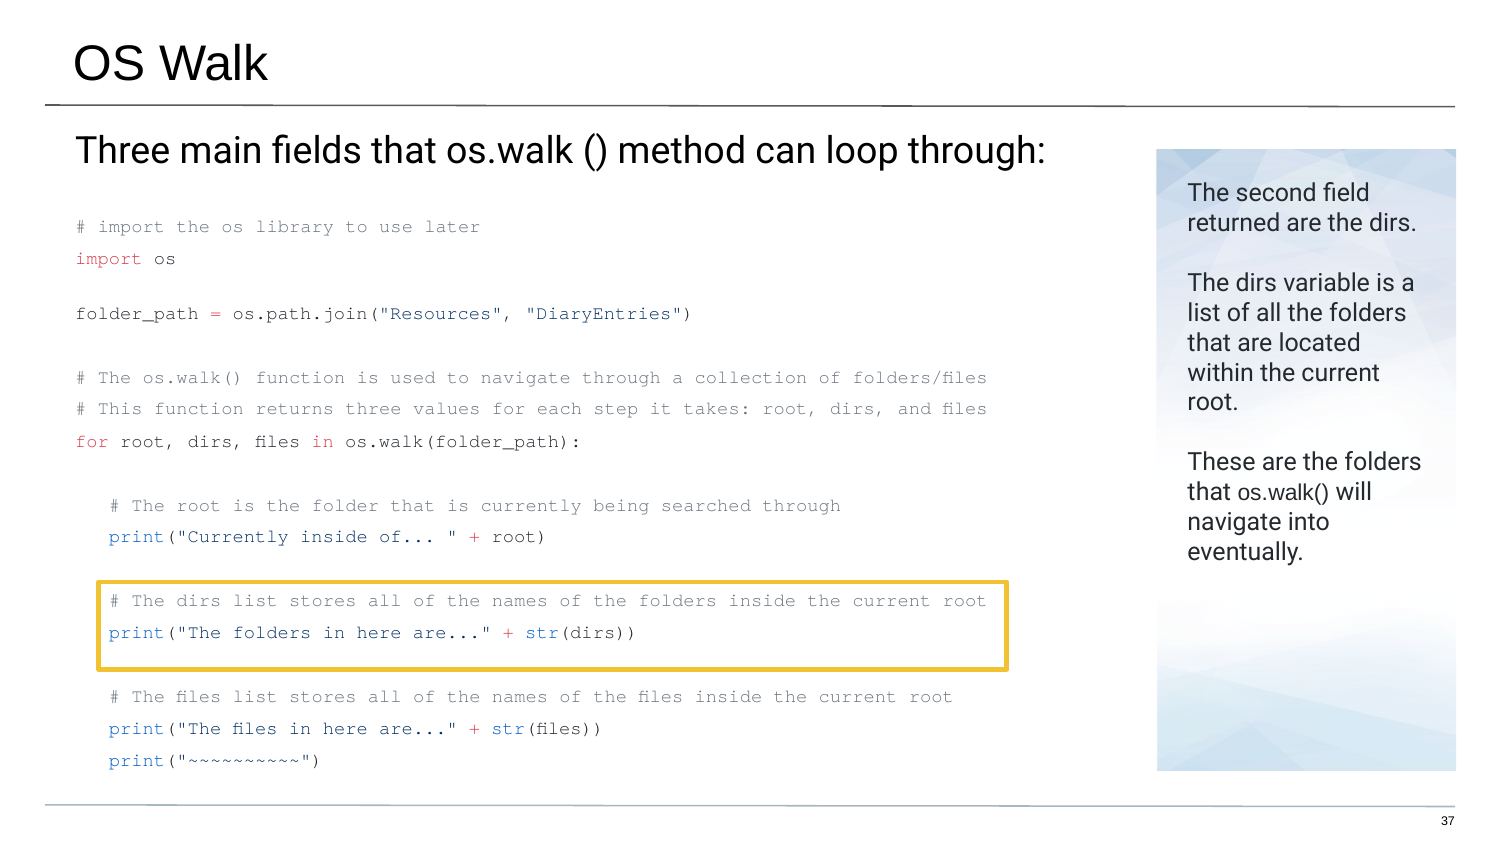

# OS Walk
Three main fields that os.walk () method can loop through:
The second field returned are the dirs.

The dirs variable is a list of all the folders that are located within the current root.

These are the folders that os.walk() will navigate into eventually.
# import the os library to use later
import os

folder_path = os.path.join("Resources", "DiaryEntries")

# The os.walk() function is used to navigate through a collection of folders/files
# This function returns three values for each step it takes: root, dirs, and files
for root, dirs, files in os.walk(folder_path):

   # The root is the folder that is currently being searched through
   print("Currently inside of... " + root)

   # The dirs list stores all of the names of the folders inside the current root
   print("The folders in here are..." + str(dirs))

   # The files list stores all of the names of the files inside the current root
   print("The files in here are..." + str(files))
   print("~~~~~~~~~~")

37